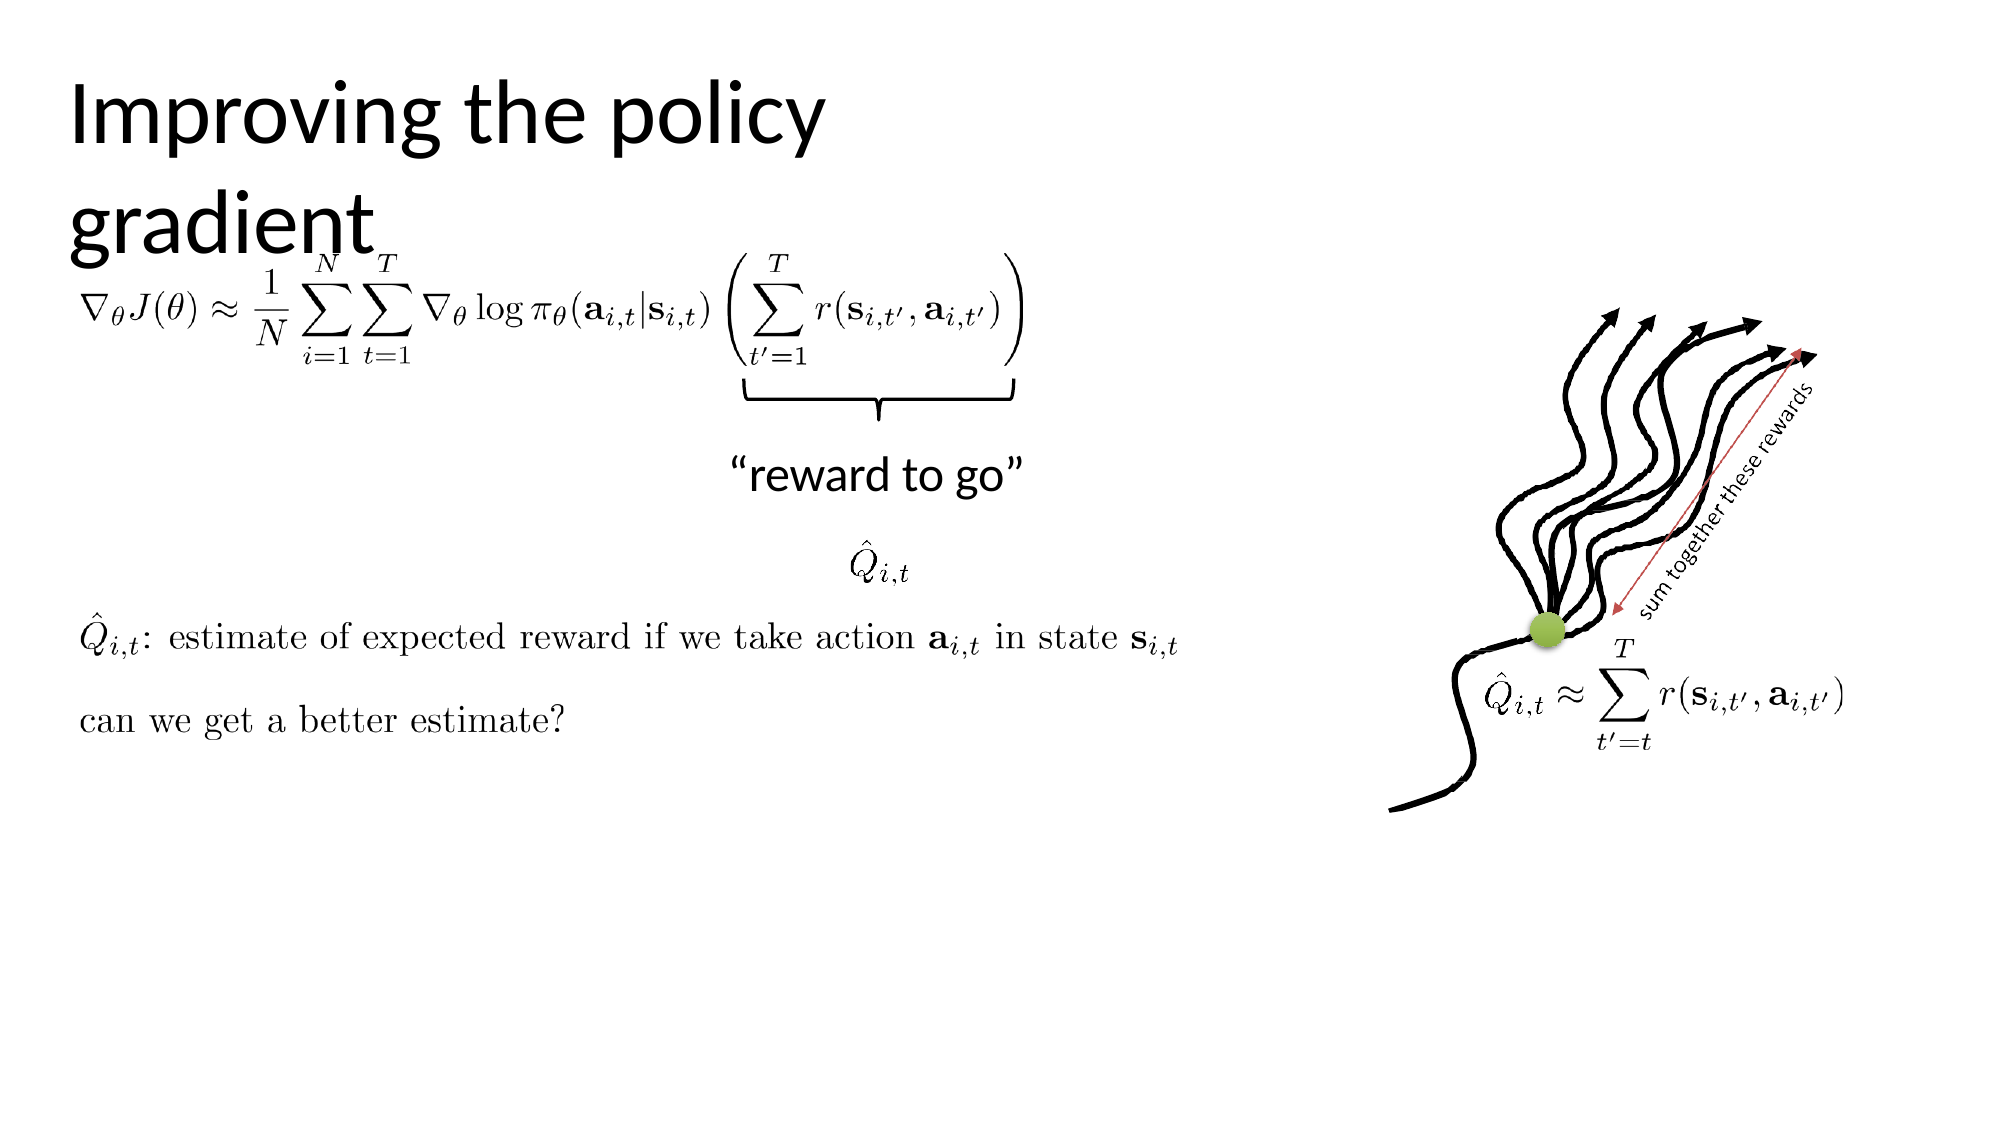

Improving the policy gradient

“reward to go”